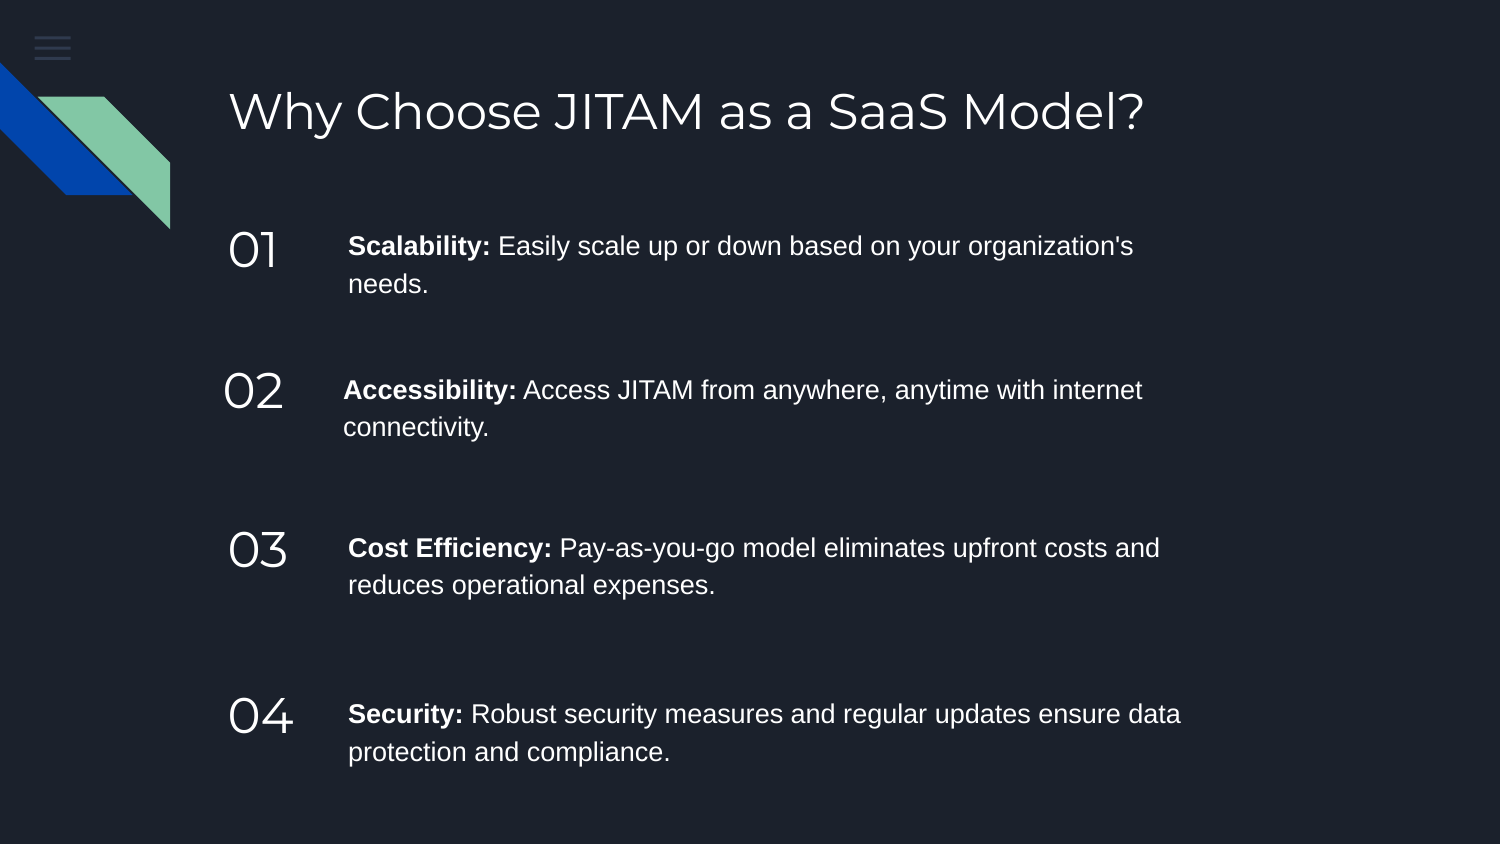

# Why Choose JITAM as a SaaS Model?
01

Scalability: Easily scale up or down based on your organization's needs.
02

Accessibility: Access JITAM from anywhere, anytime with internet connectivity.
03

Cost Efficiency: Pay-as-you-go model eliminates upfront costs and reduces operational expenses.
04

Security: Robust security measures and regular updates ensure data protection and compliance.